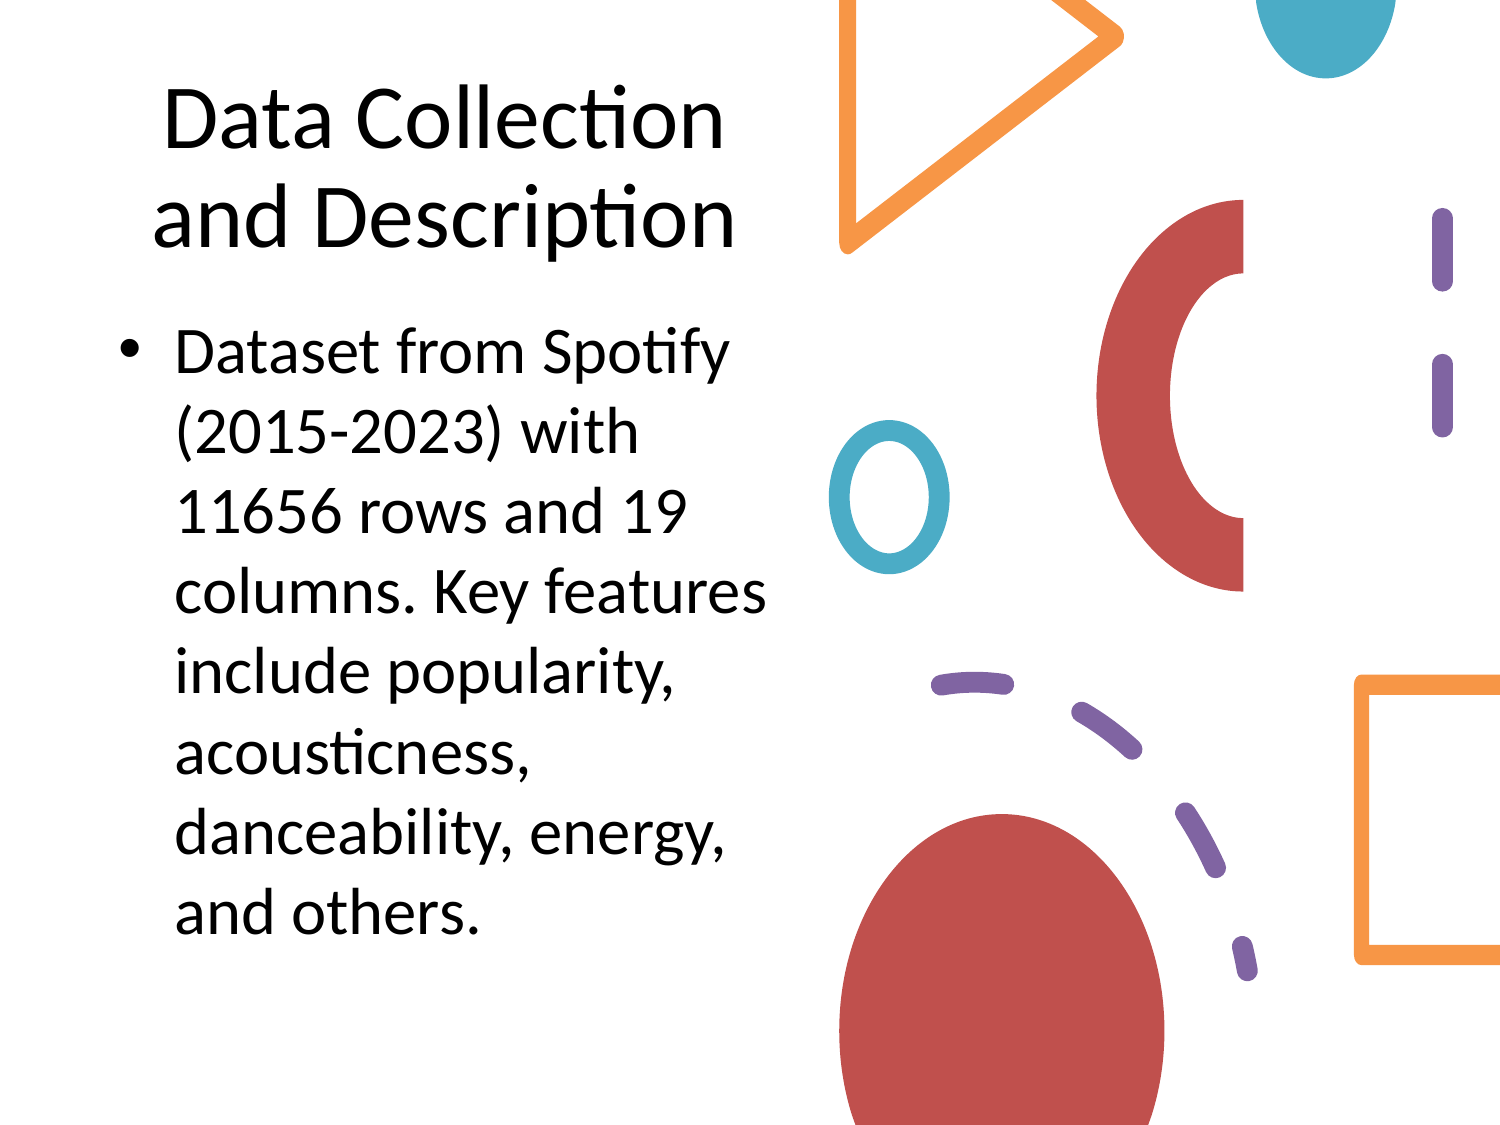

# Data Collection and Description

Dataset from Spotify (2015-2023) with 11656 rows and 19 columns. Key features include popularity, acousticness, danceability, energy, and others.